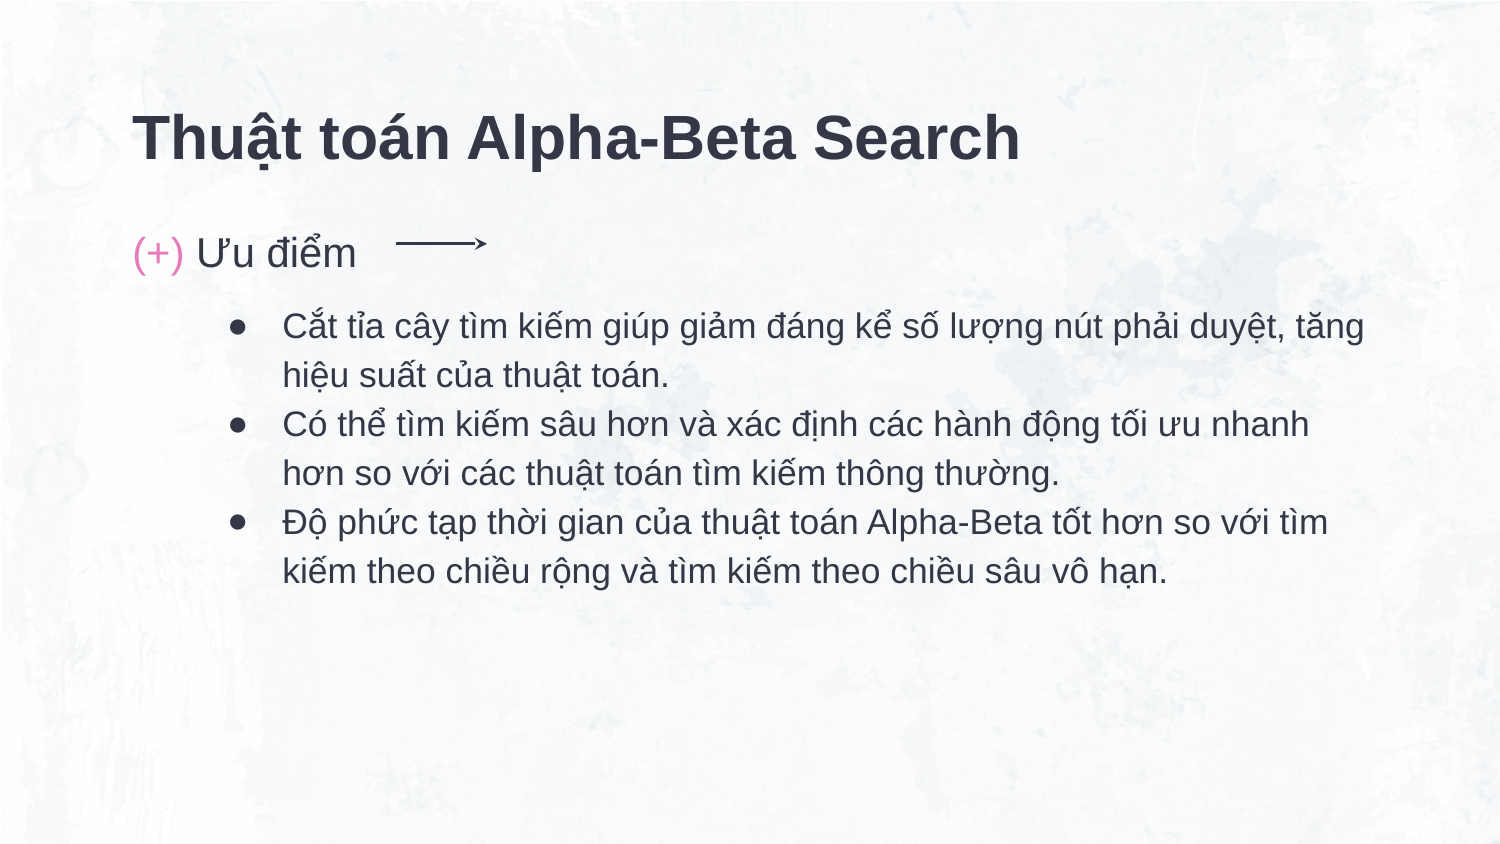

Thuật toán Alpha-Beta Search

(+) Ưu điểm
Cắt tỉa cây tìm kiếm giúp giảm đáng kể số lượng nút phải duyệt, tăng hiệu suất của thuật toán.
Có thể tìm kiếm sâu hơn và xác định các hành động tối ưu nhanh hơn so với các thuật toán tìm kiếm thông thường.
Độ phức tạp thời gian của thuật toán Alpha-Beta tốt hơn so với tìm kiếm theo chiều rộng và tìm kiếm theo chiều sâu vô hạn.